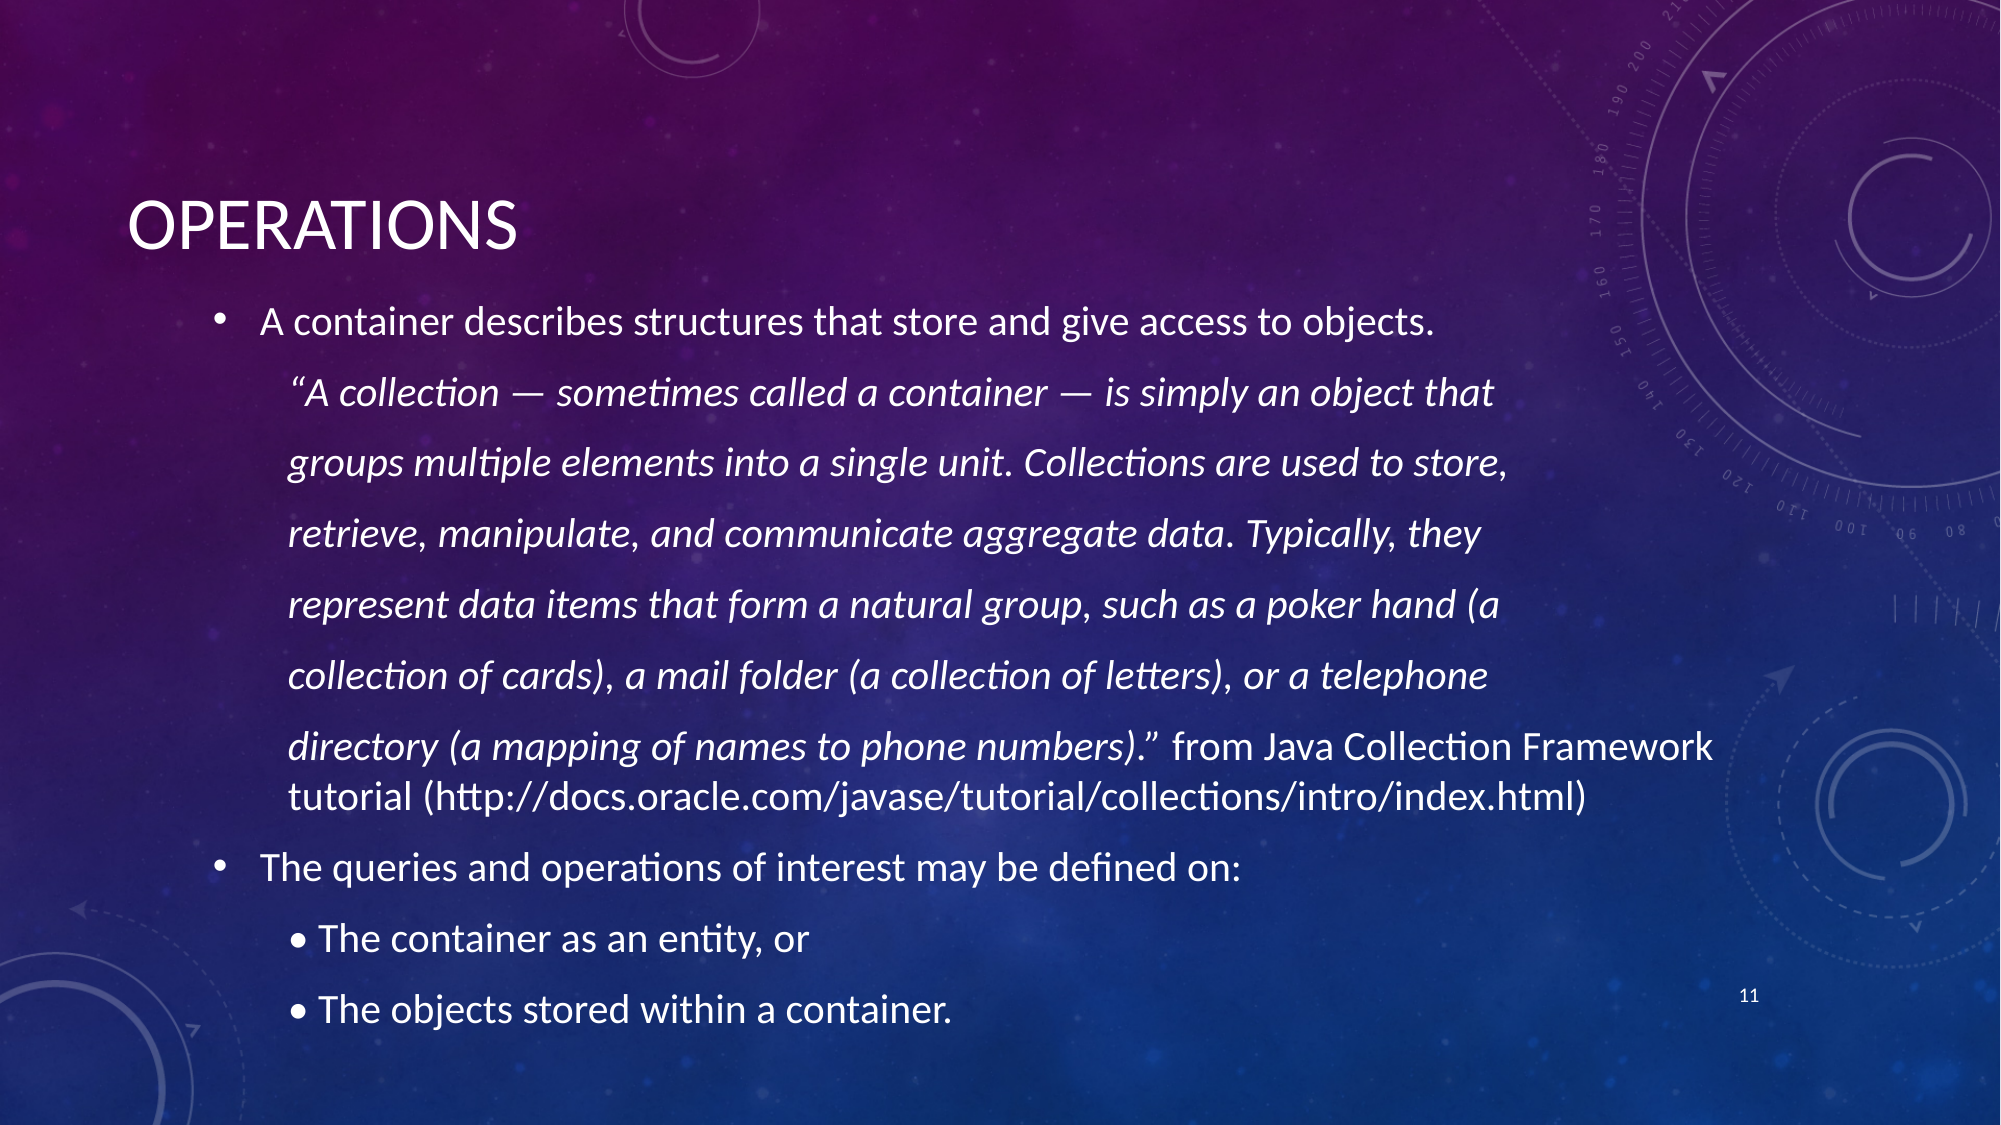

# Operations
A container describes structures that store and give access to objects.
“A collection — sometimes called a container — is simply an object that
groups multiple elements into a single unit. Collections are used to store,
retrieve, manipulate, and communicate aggregate data. Typically, they
represent data items that form a natural group, such as a poker hand (a
collection of cards), a mail folder (a collection of letters), or a telephone
directory (a mapping of names to phone numbers).” from Java Collection Framework tutorial (http://docs.oracle.com/javase/tutorial/collections/intro/index.html)
The queries and operations of interest may be defined on:
• The container as an entity, or
• The objects stored within a container.
11